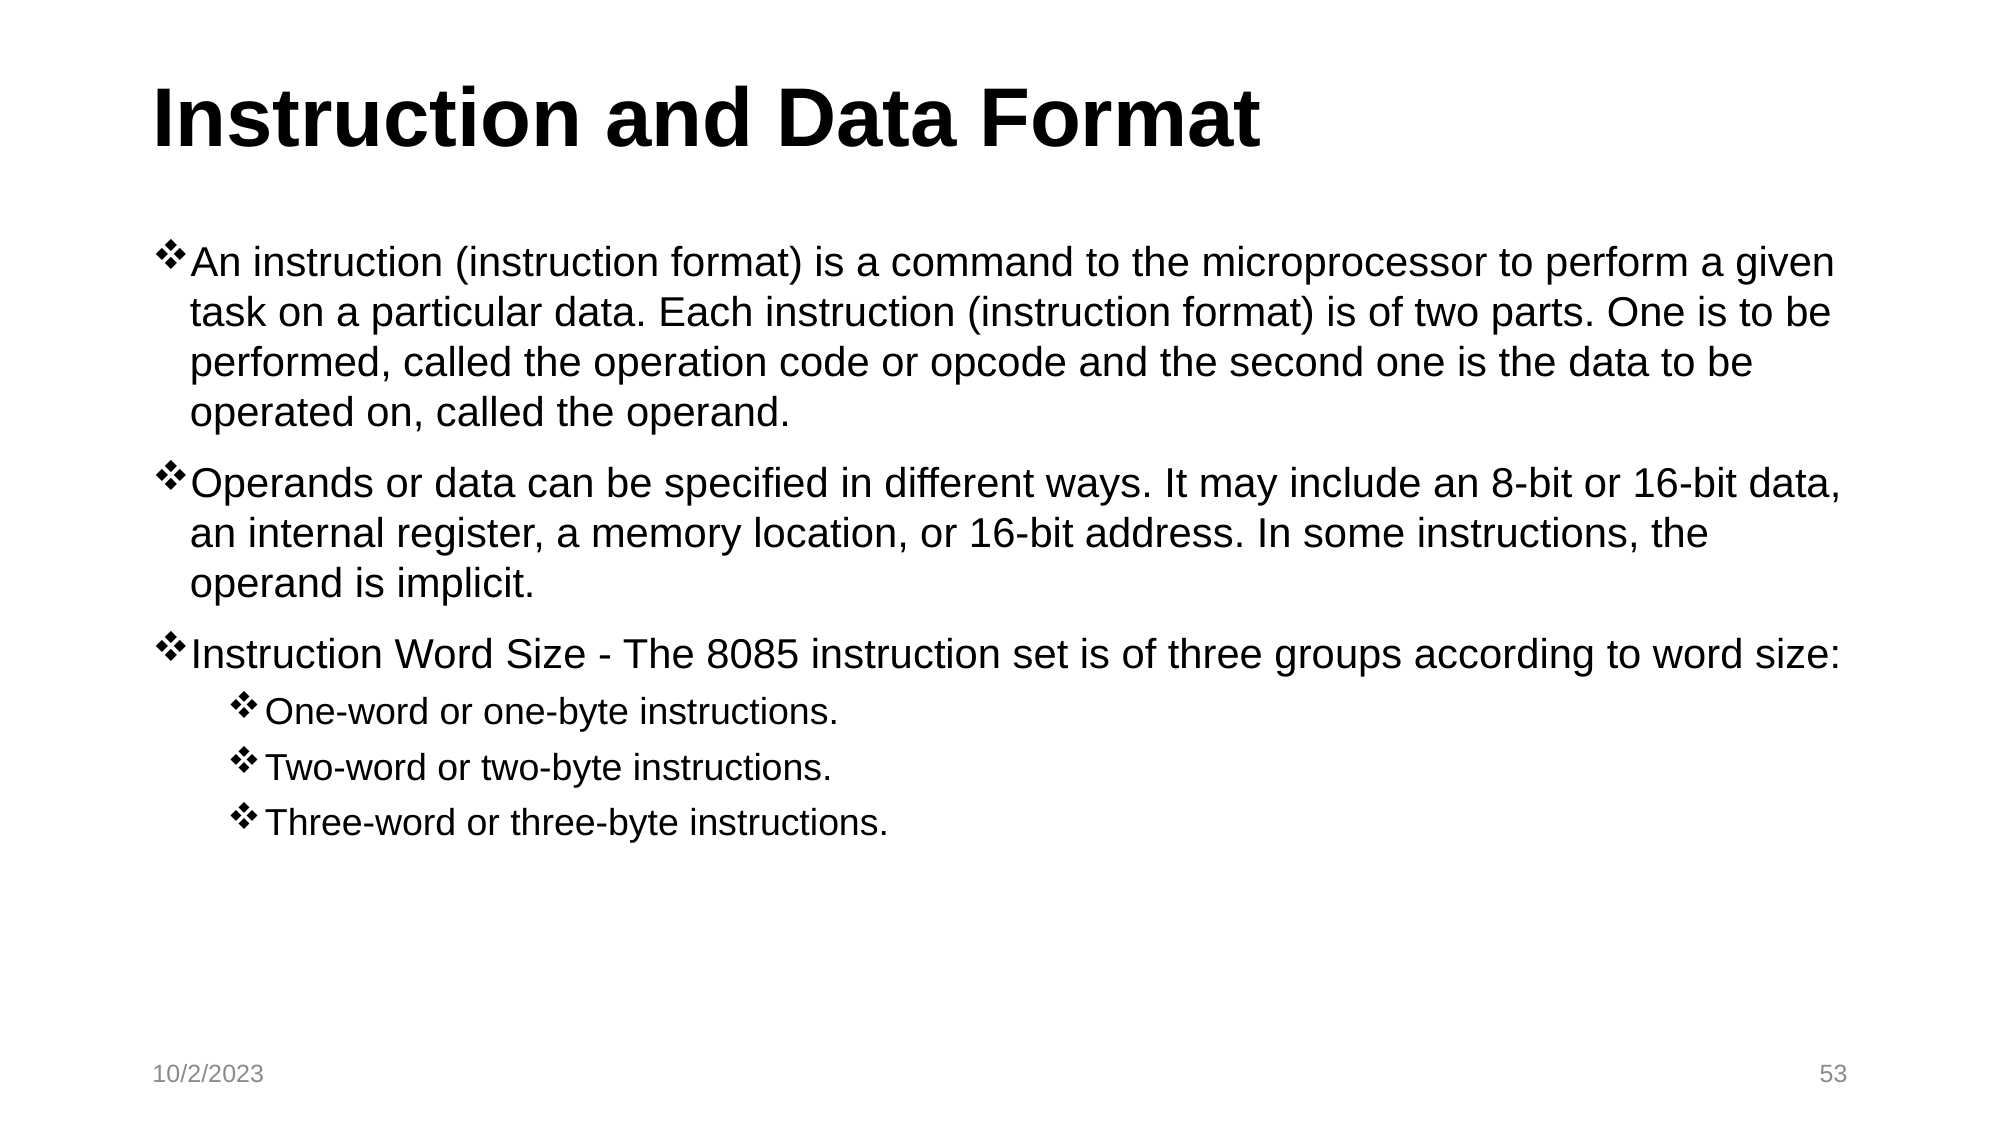

# Instruction and Data Format
An instruction (instruction format) is a command to the microprocessor to perform a given task on a particular data. Each instruction (instruction format) is of two parts. One is to be performed, called the operation code or opcode and the second one is the data to be operated on, called the operand.
Operands or data can be specified in different ways. It may include an 8-bit or 16-bit data, an internal register, a memory location, or 16-bit address. In some instructions, the operand is implicit.
Instruction Word Size - The 8085 instruction set is of three groups according to word size:
One-word or one-byte instructions.
Two-word or two-byte instructions.
Three-word or three-byte instructions.
10/2/2023
53